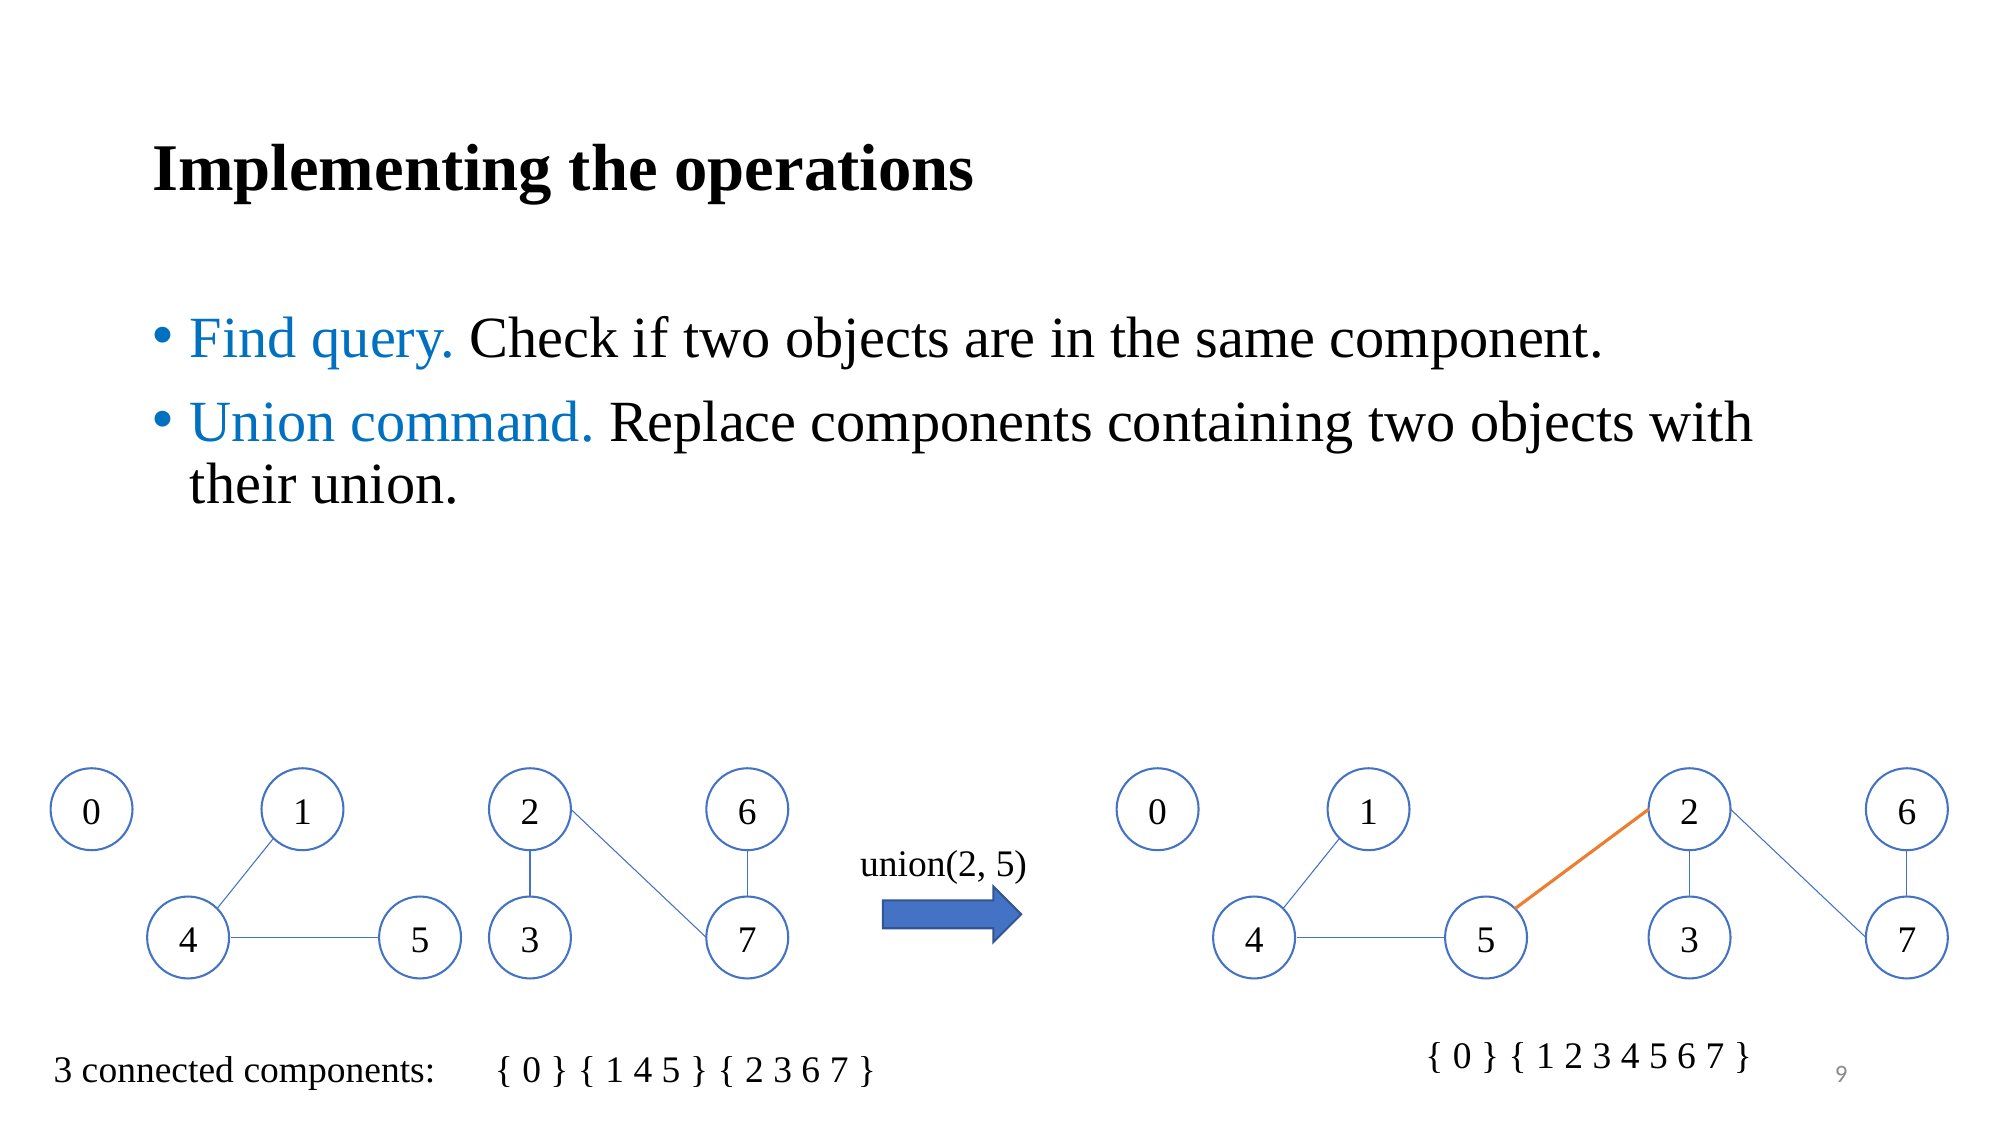

# Implementing the operations
Find query. Check if two objects are in the same component.
Union command. Replace components containing two objects with their union.

0
1
2
6
0
1
2
6
union(2, 5)

4
5
3
7
4
5
3
7
{ 0 } { 1 2 3 4 5 6 7 }
3 connected components:
{ 0 } { 1 4 5 } { 2 3 6 7 }
9